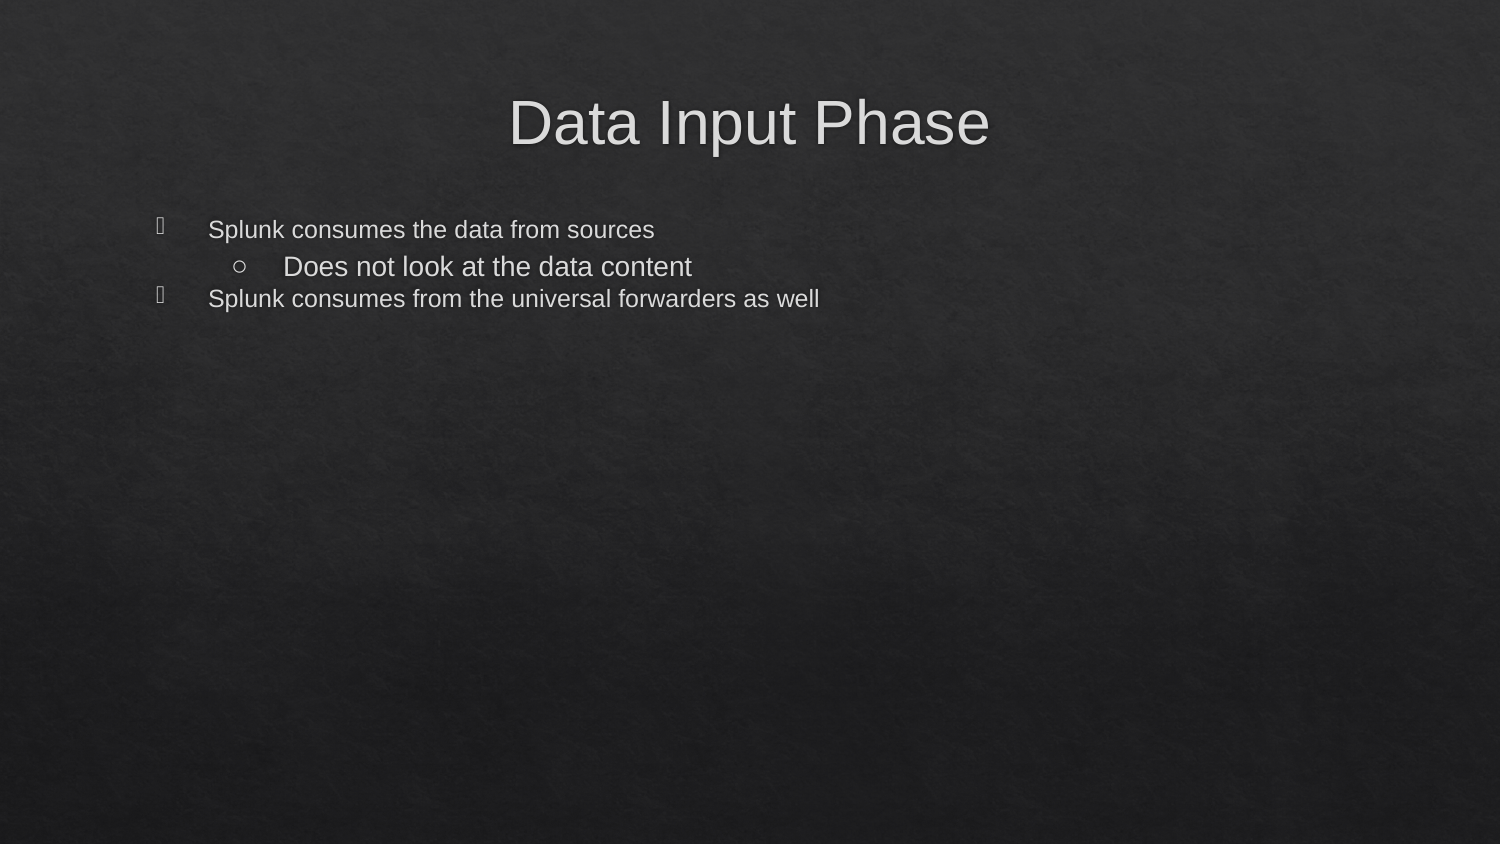

# Data Input Phase
Splunk consumes the data from sources
Does not look at the data content
Splunk consumes from the universal forwarders as well